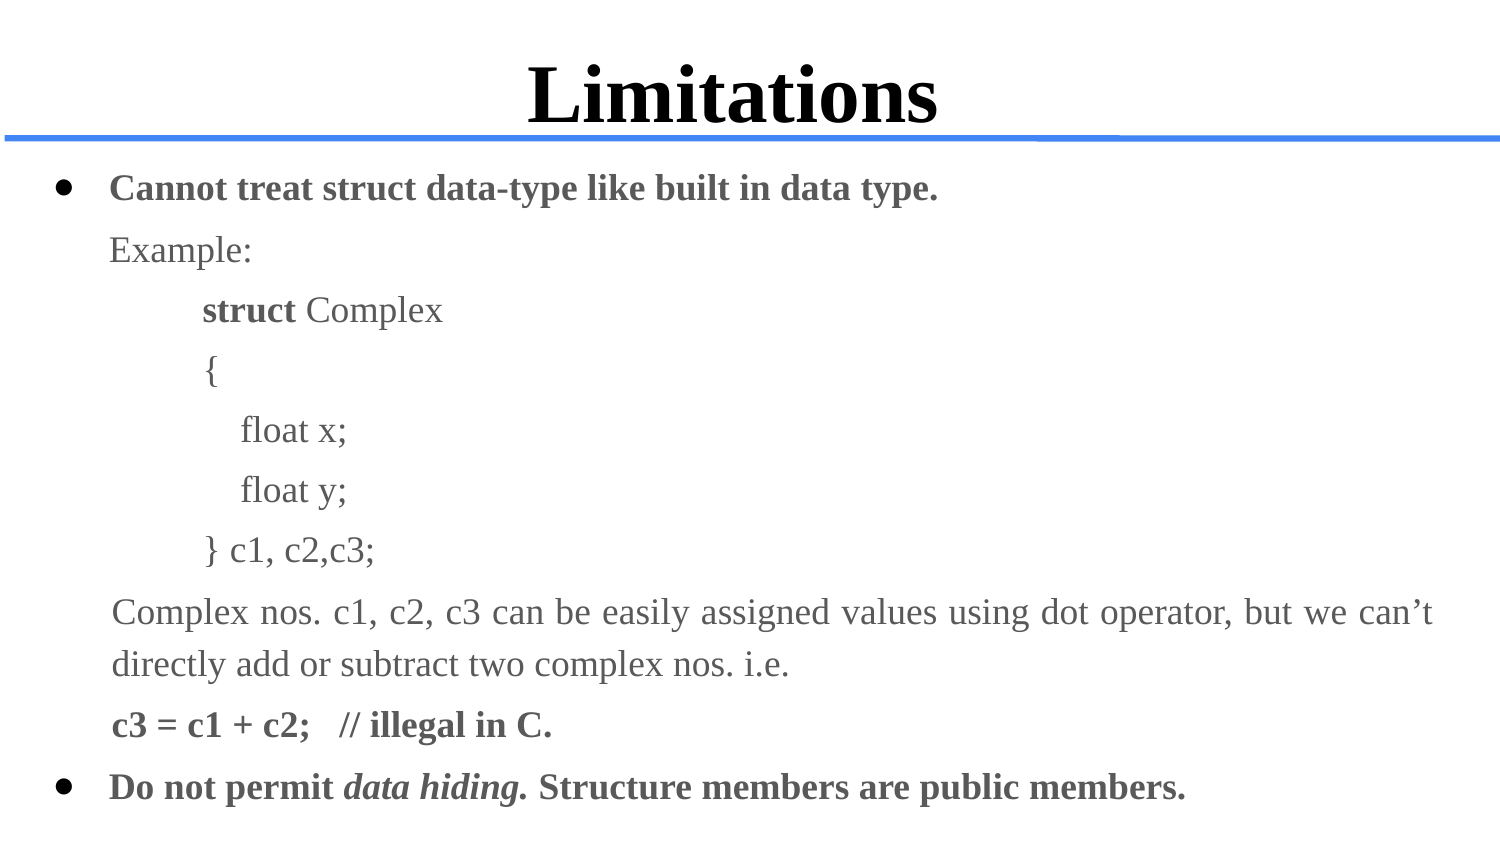

# Limitations
Cannot treat struct data-type like built in data type.
	Example:
struct Complex
{
	float x;
	float y;
} c1, c2,c3;
Complex nos. c1, c2, c3 can be easily assigned values using dot operator, but we can’t directly add or subtract two complex nos. i.e.
c3 = c1 + c2;   // illegal in C.
Do not permit data hiding. Structure members are public members.